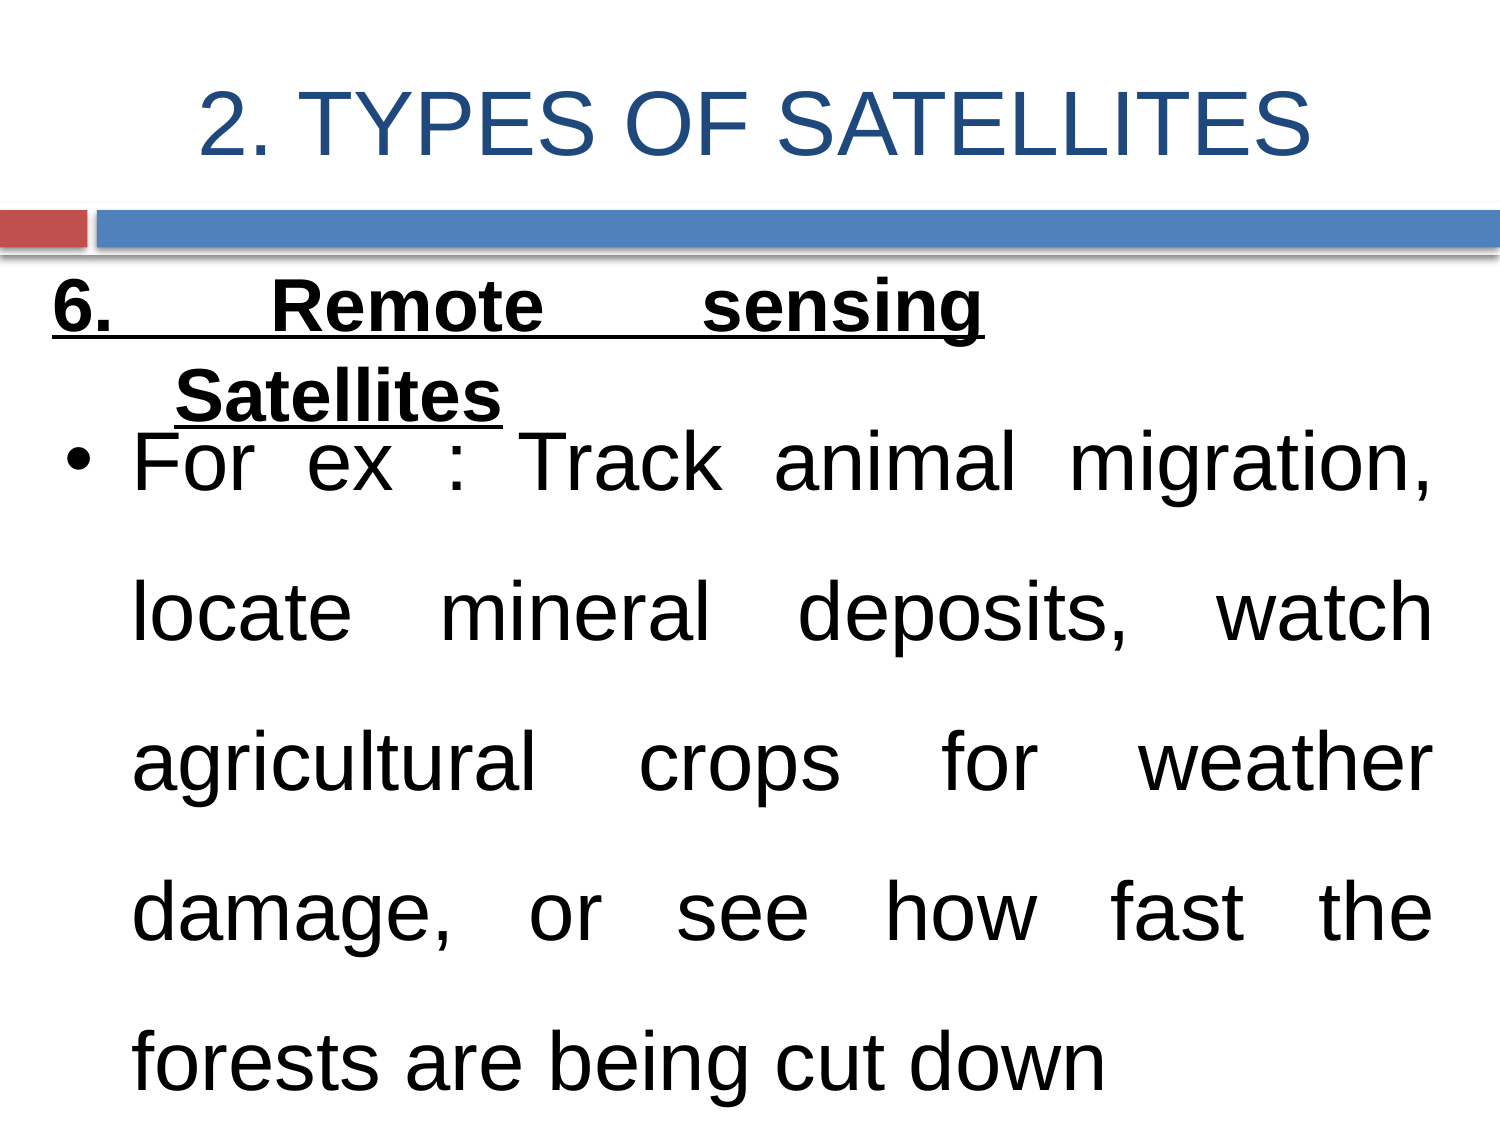

# 2. TYPES OF SATELLITES
6. Remote sensing Satellites

For ex : Track animal migration, locate mineral deposits, watch agricultural crops for weather damage, or see how fast the forests are being cut down
Photographs of large expanses